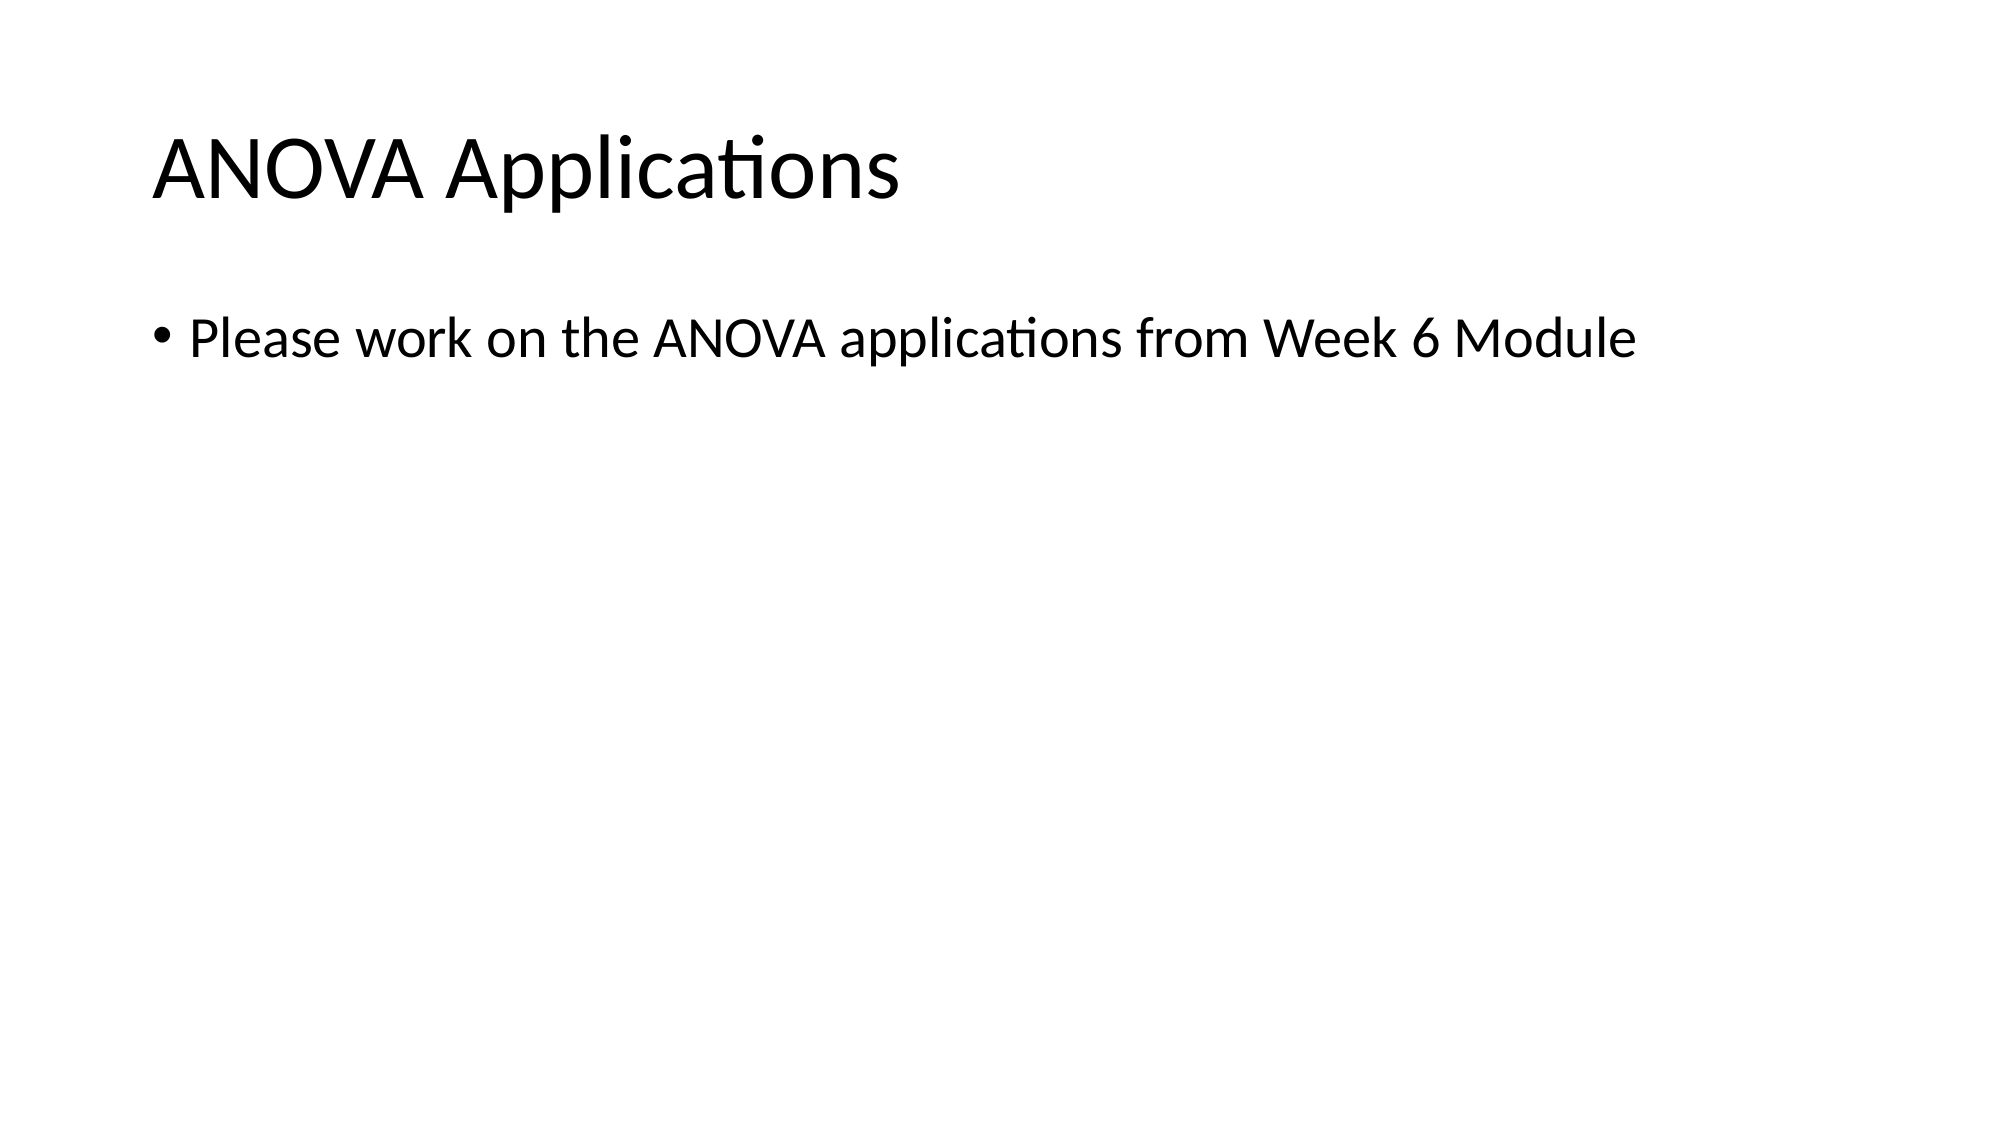

# ANOVA Applications
Please work on the ANOVA applications from Week 6 Module